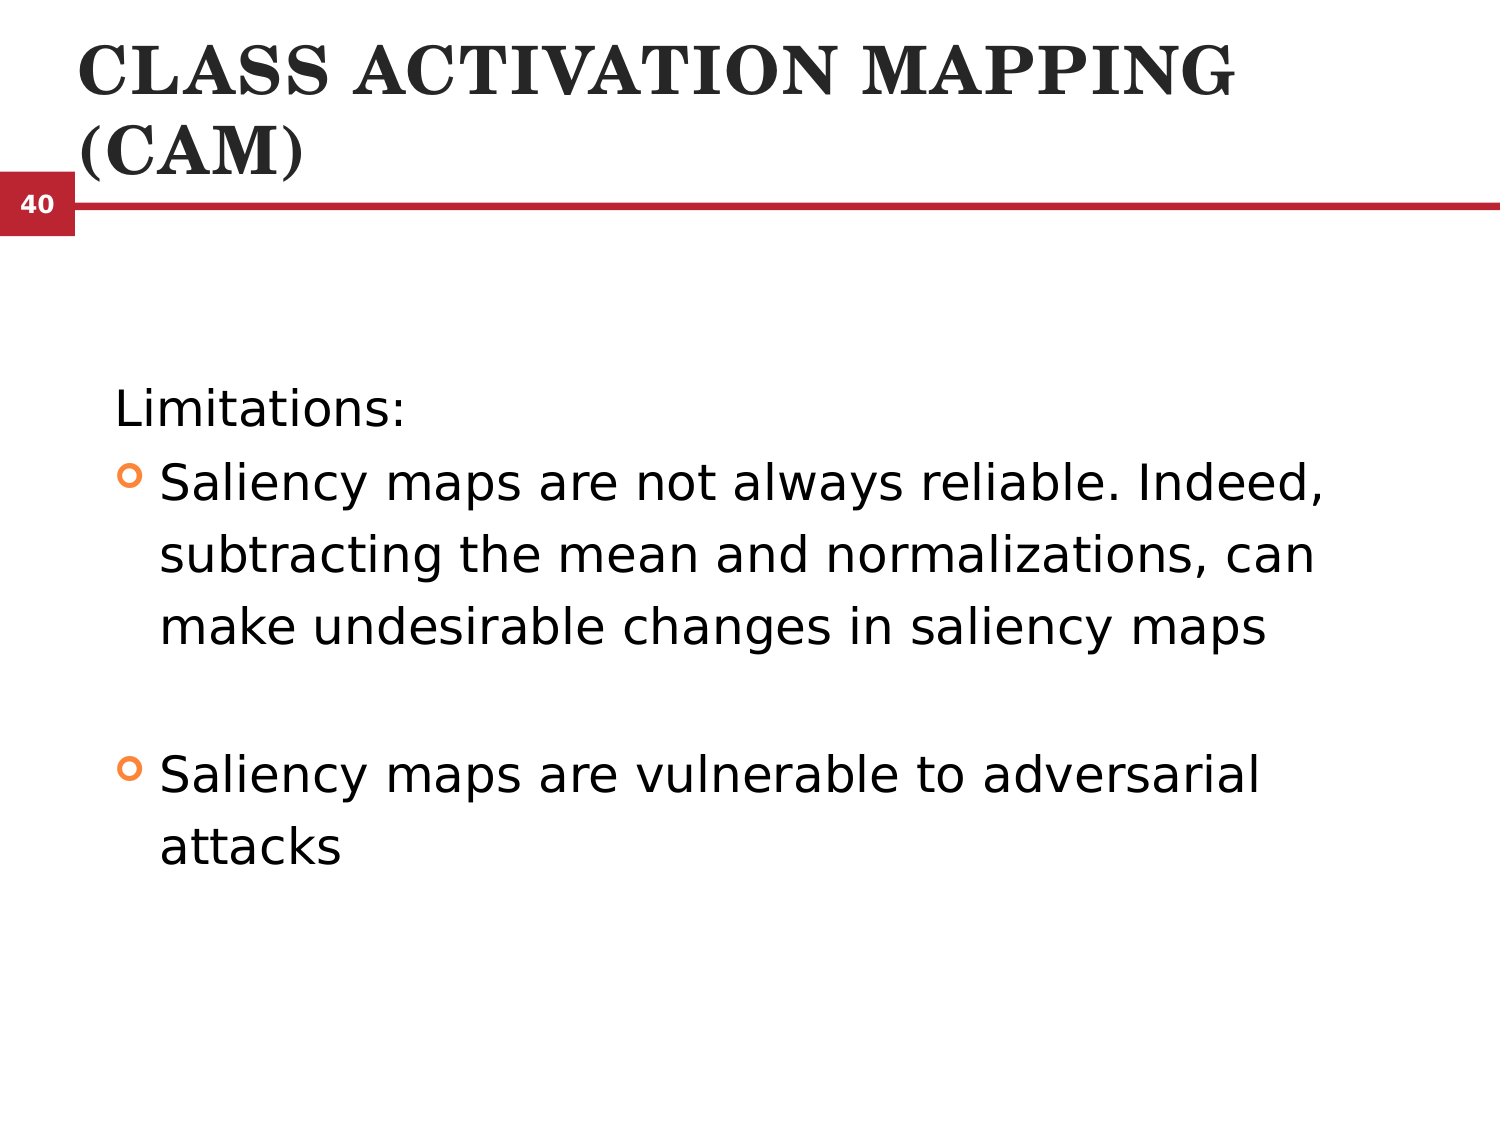

# Class Activation Mapping (CAM)
Limitations:
Saliency maps are not always reliable. Indeed, subtracting the mean and normalizations, can make undesirable changes in saliency maps

Saliency maps are vulnerable to adversarial attacks